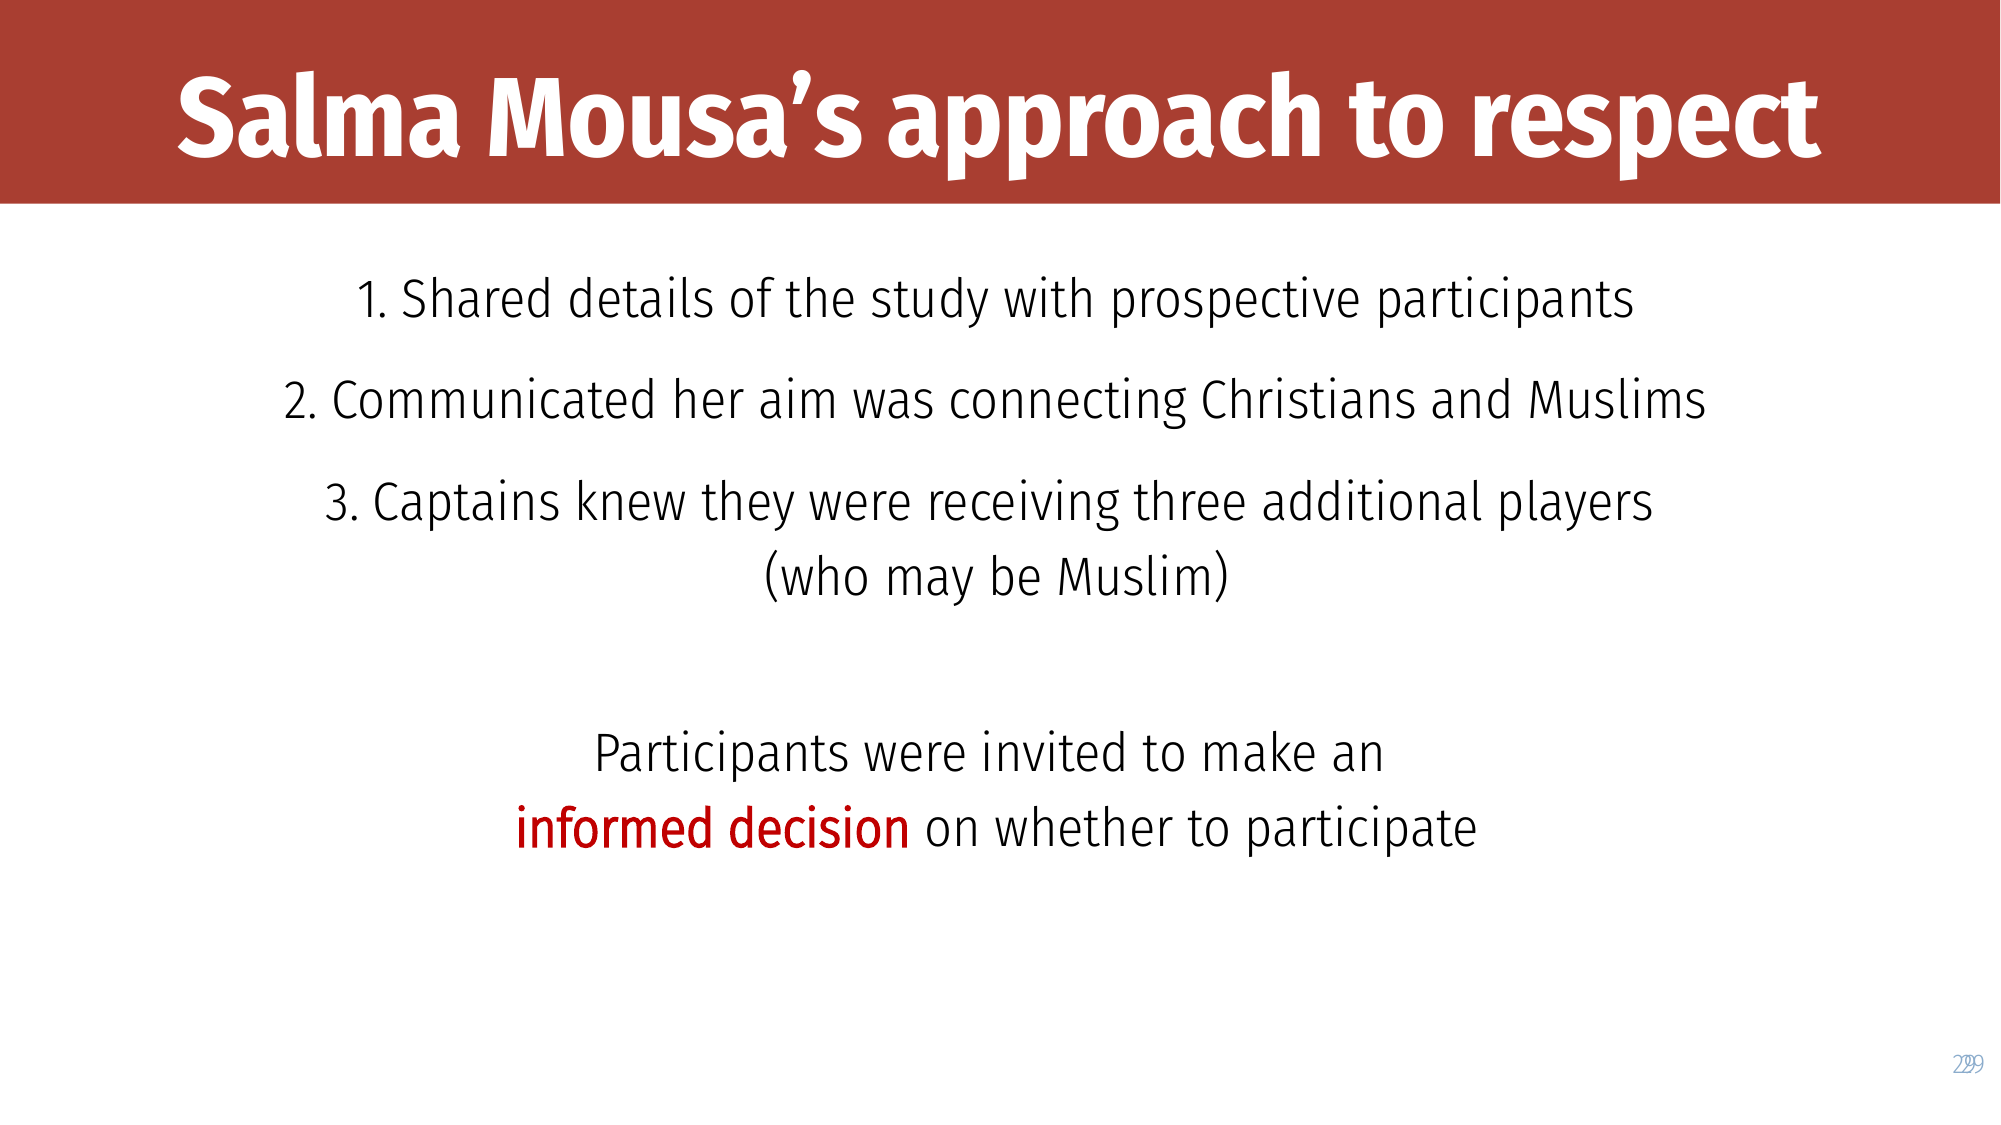

# Salma Mousa’s approach to respect
1. Shared details of the study with prospective participants
2. Communicated her aim was connecting Christians and Muslims
3. Captains knew they were receiving three additional players
(who may be Muslim)
Participants were invited to make an
informed decision on whether to participate
29
29